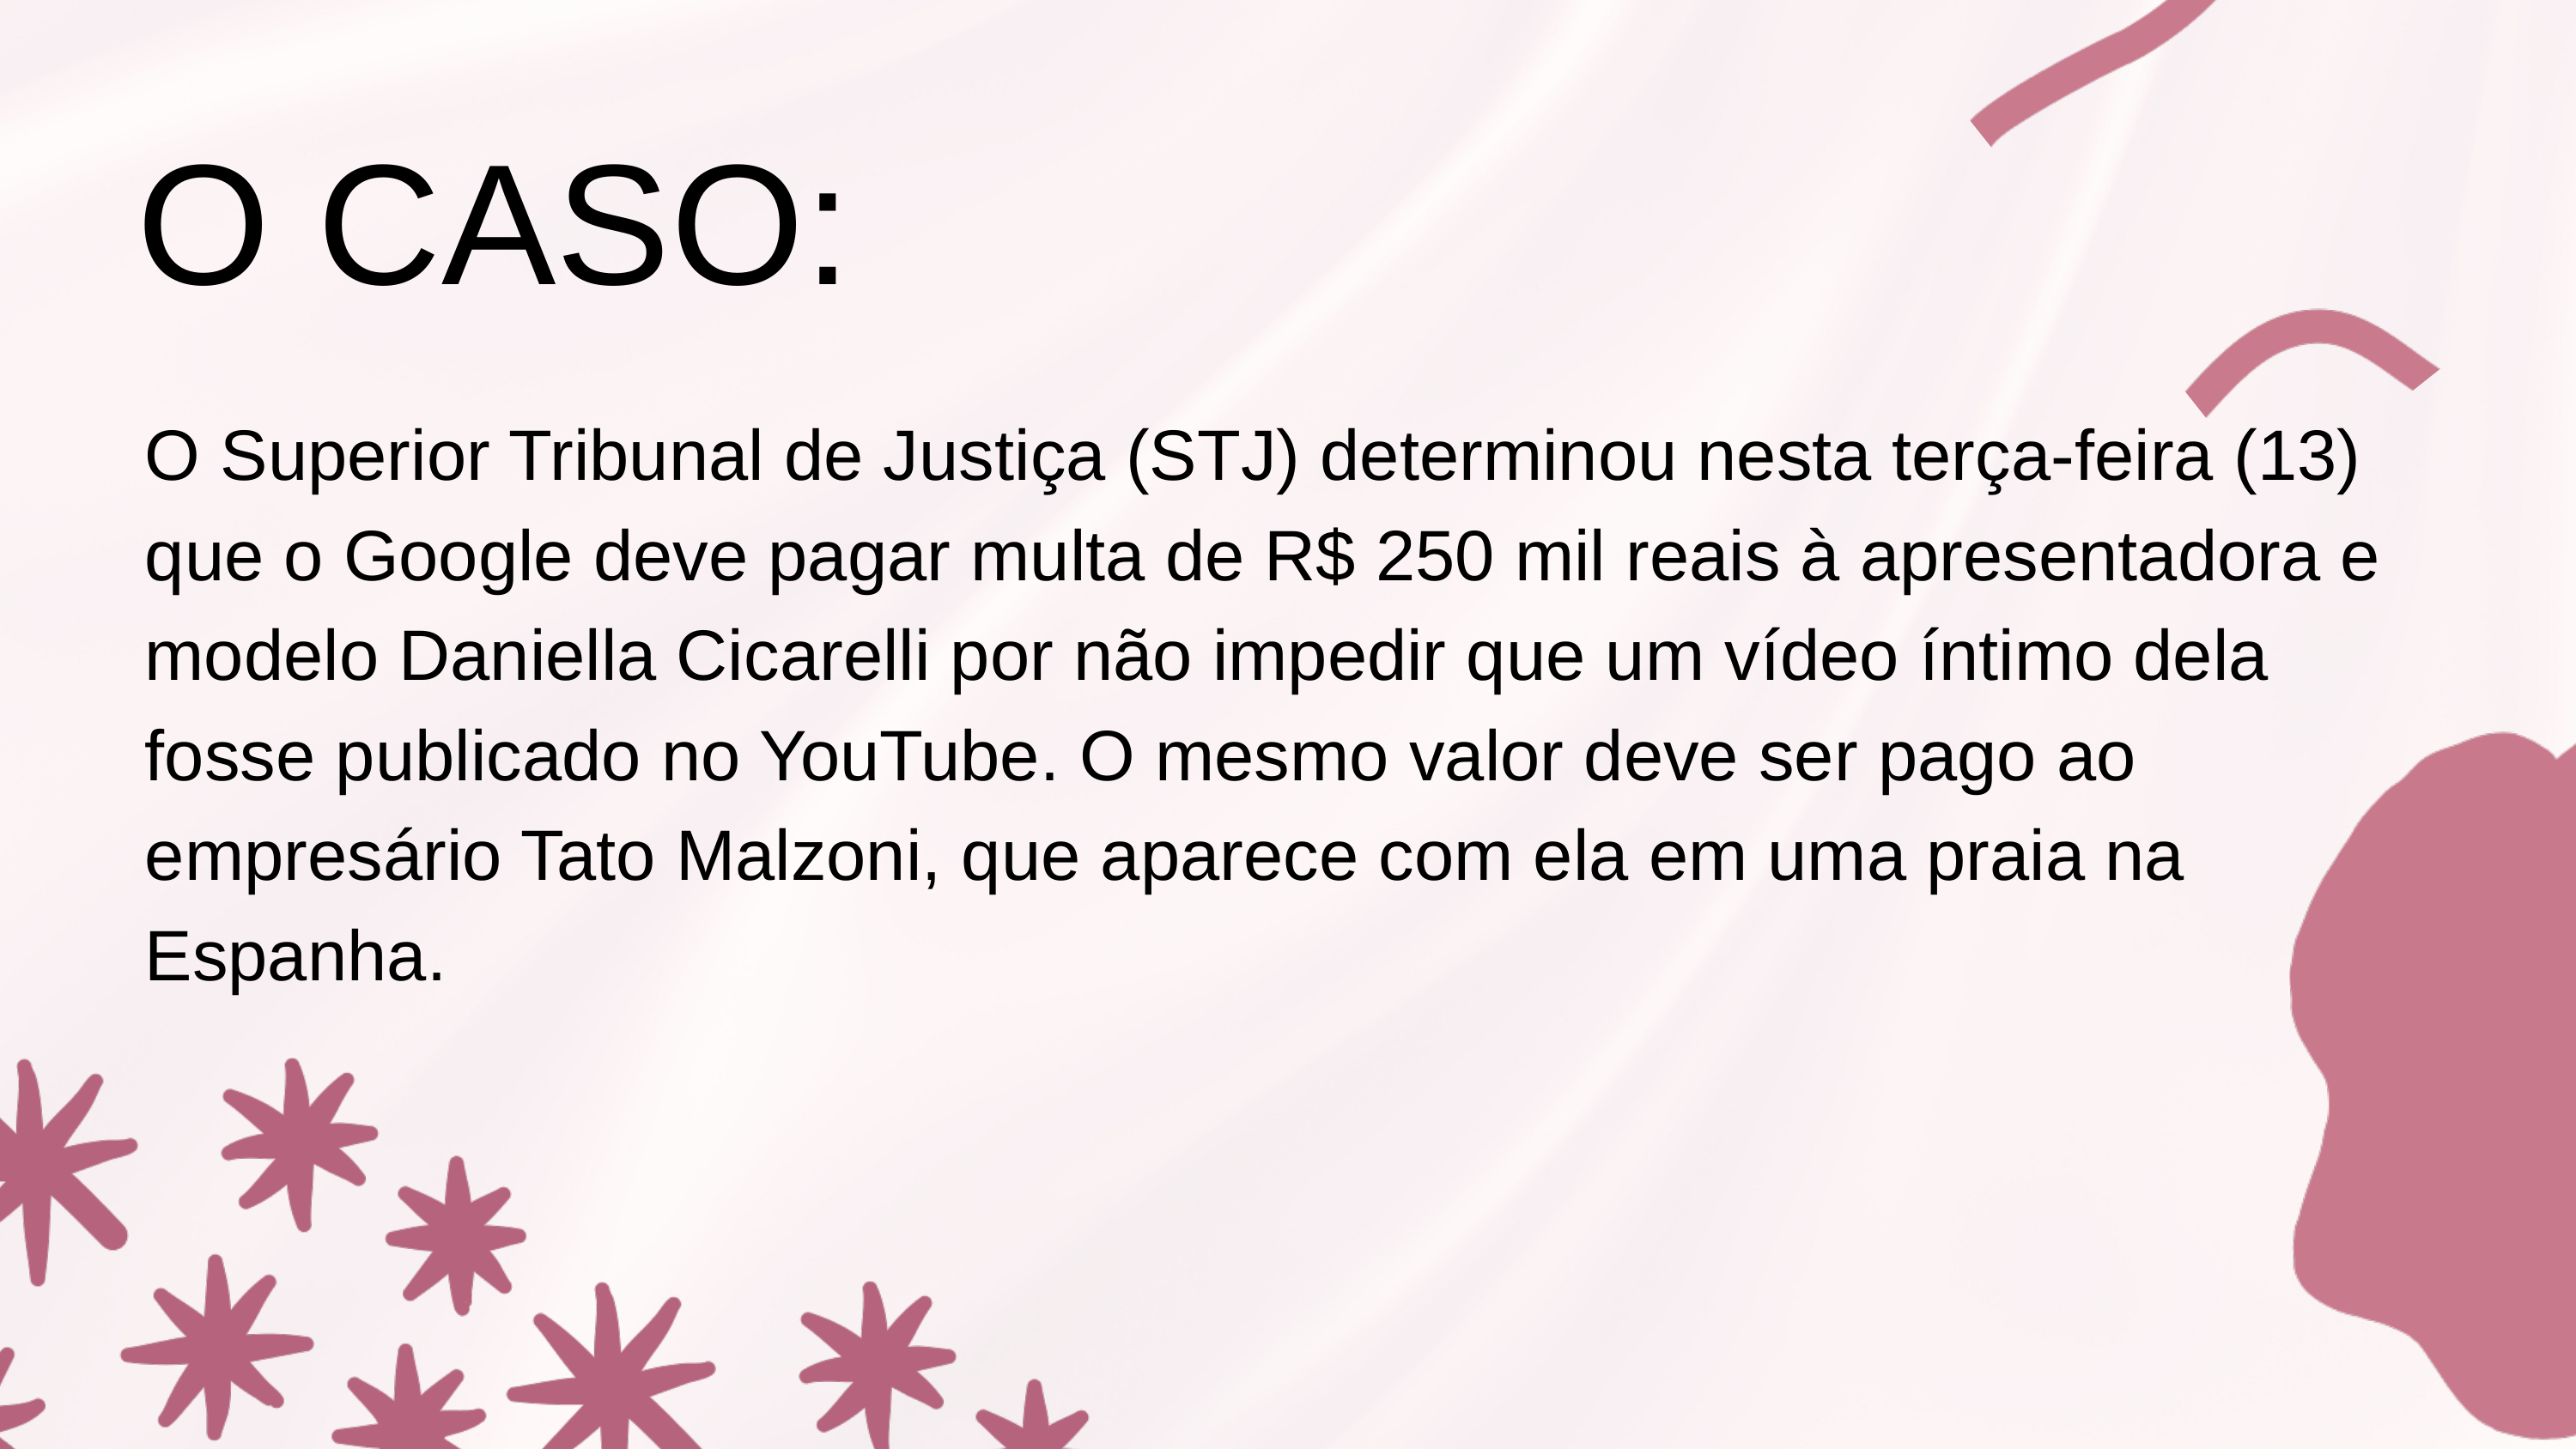

O CASO:
O Superior Tribunal de Justiça (STJ) determinou nesta terça-feira (13) que o Google deve pagar multa de R$ 250 mil reais à apresentadora e modelo Daniella Cicarelli por não impedir que um vídeo íntimo dela fosse publicado no YouTube. O mesmo valor deve ser pago ao empresário Tato Malzoni, que aparece com ela em uma praia na Espanha.